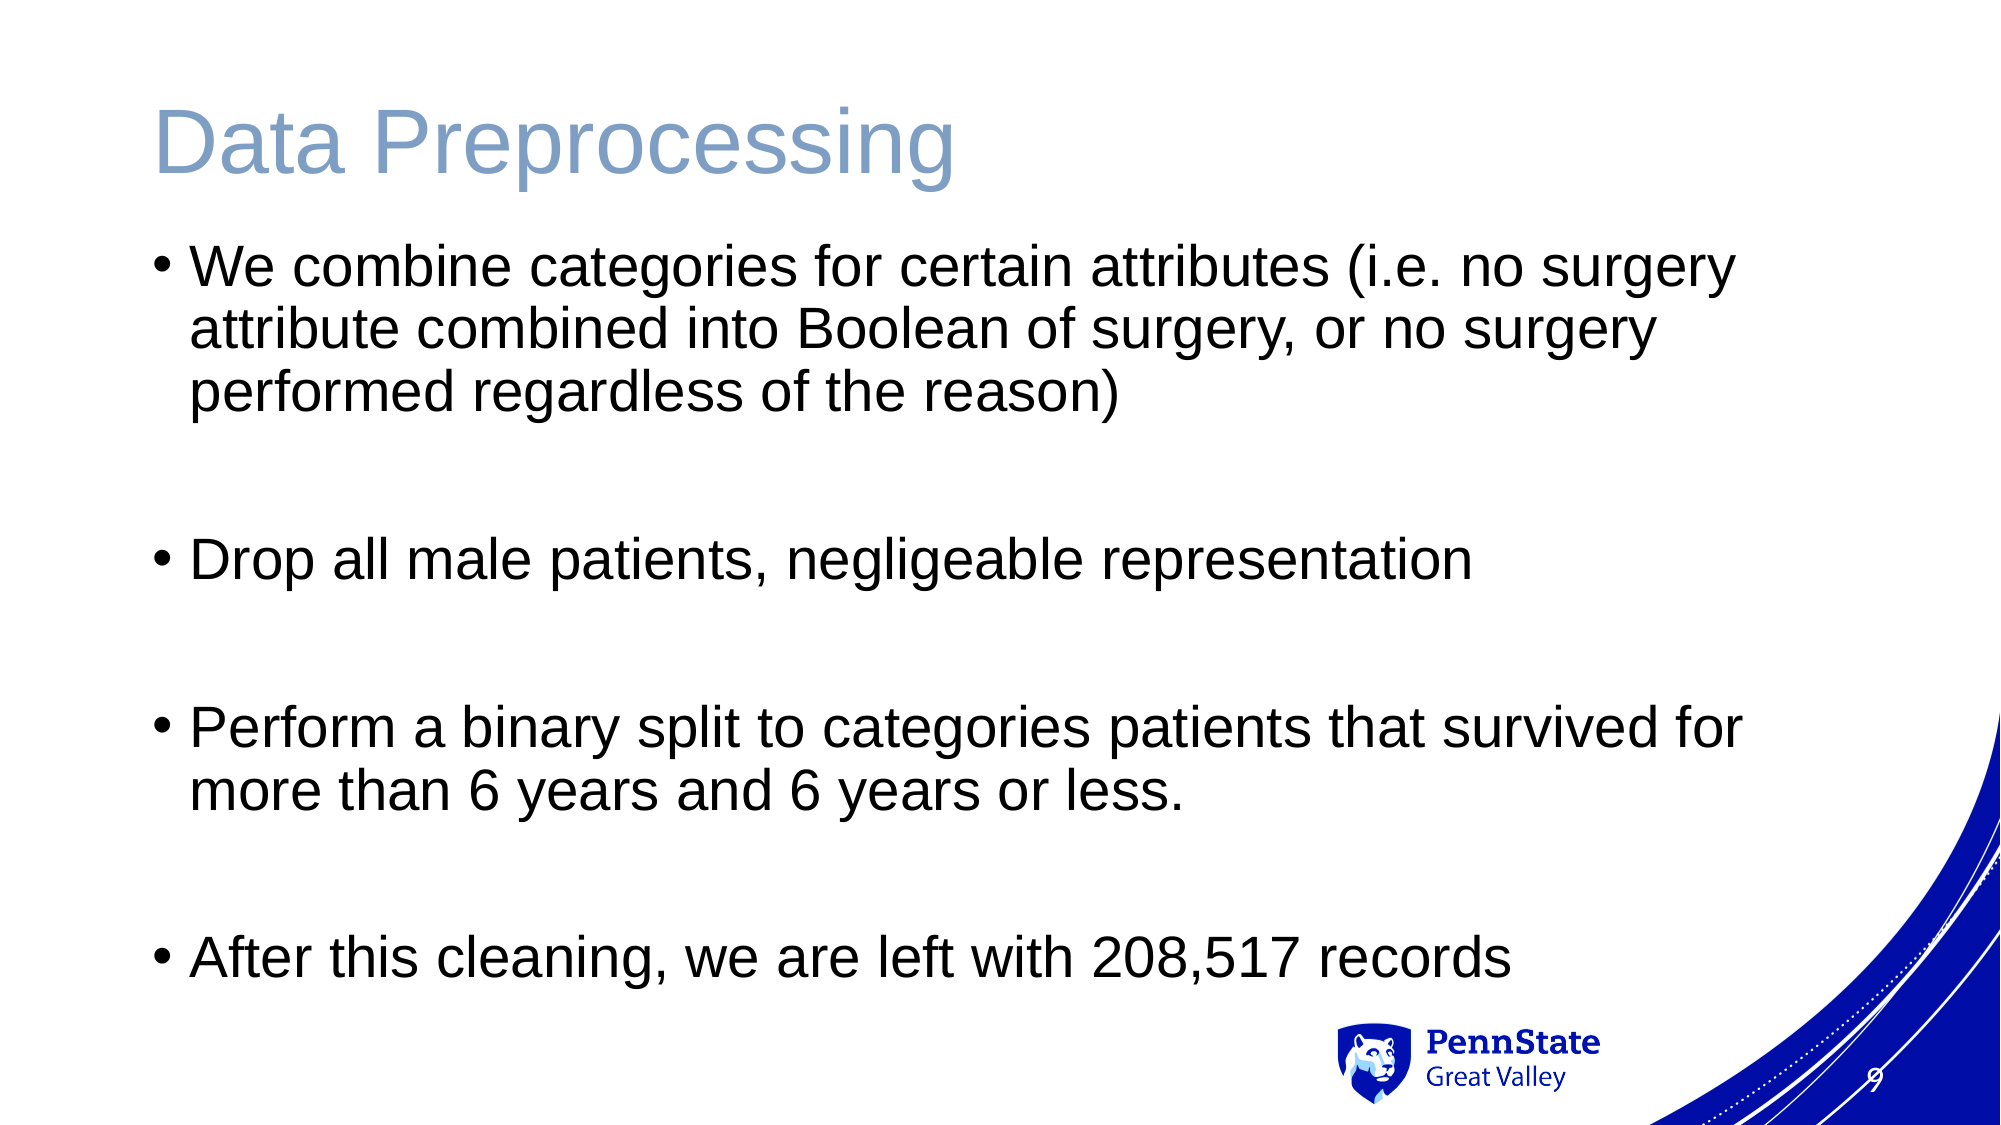

# Data Preprocessing
We combine categories for certain attributes (i.e. no surgery attribute combined into Boolean of surgery, or no surgery performed regardless of the reason)

Drop all male patients, negligeable representation

Perform a binary split to categories patients that survived for more than 6 years and 6 years or less.

After this cleaning, we are left with 208,517 records